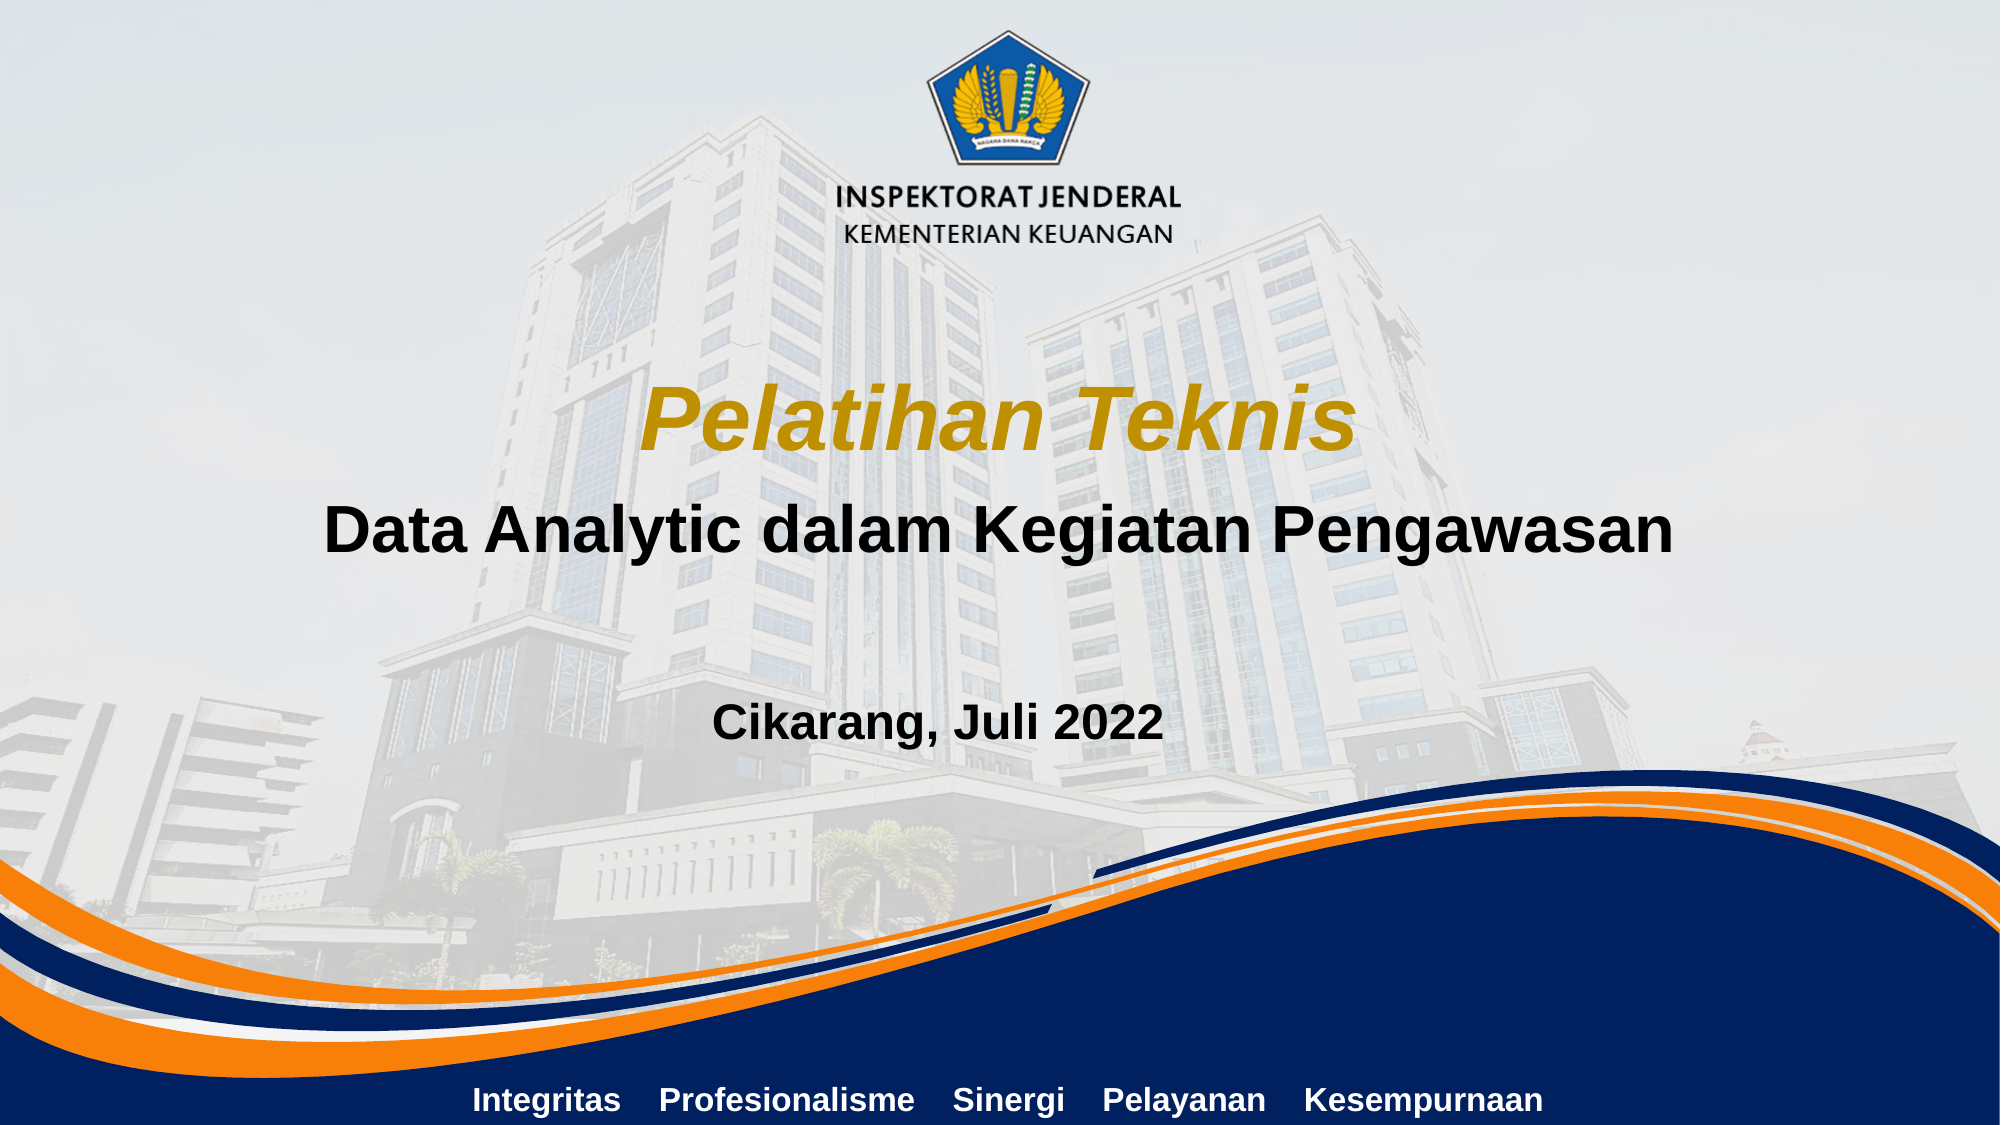

Pelatihan Teknis
Data Analytic dalam Kegiatan Pengawasan
Cikarang, Juli 2022